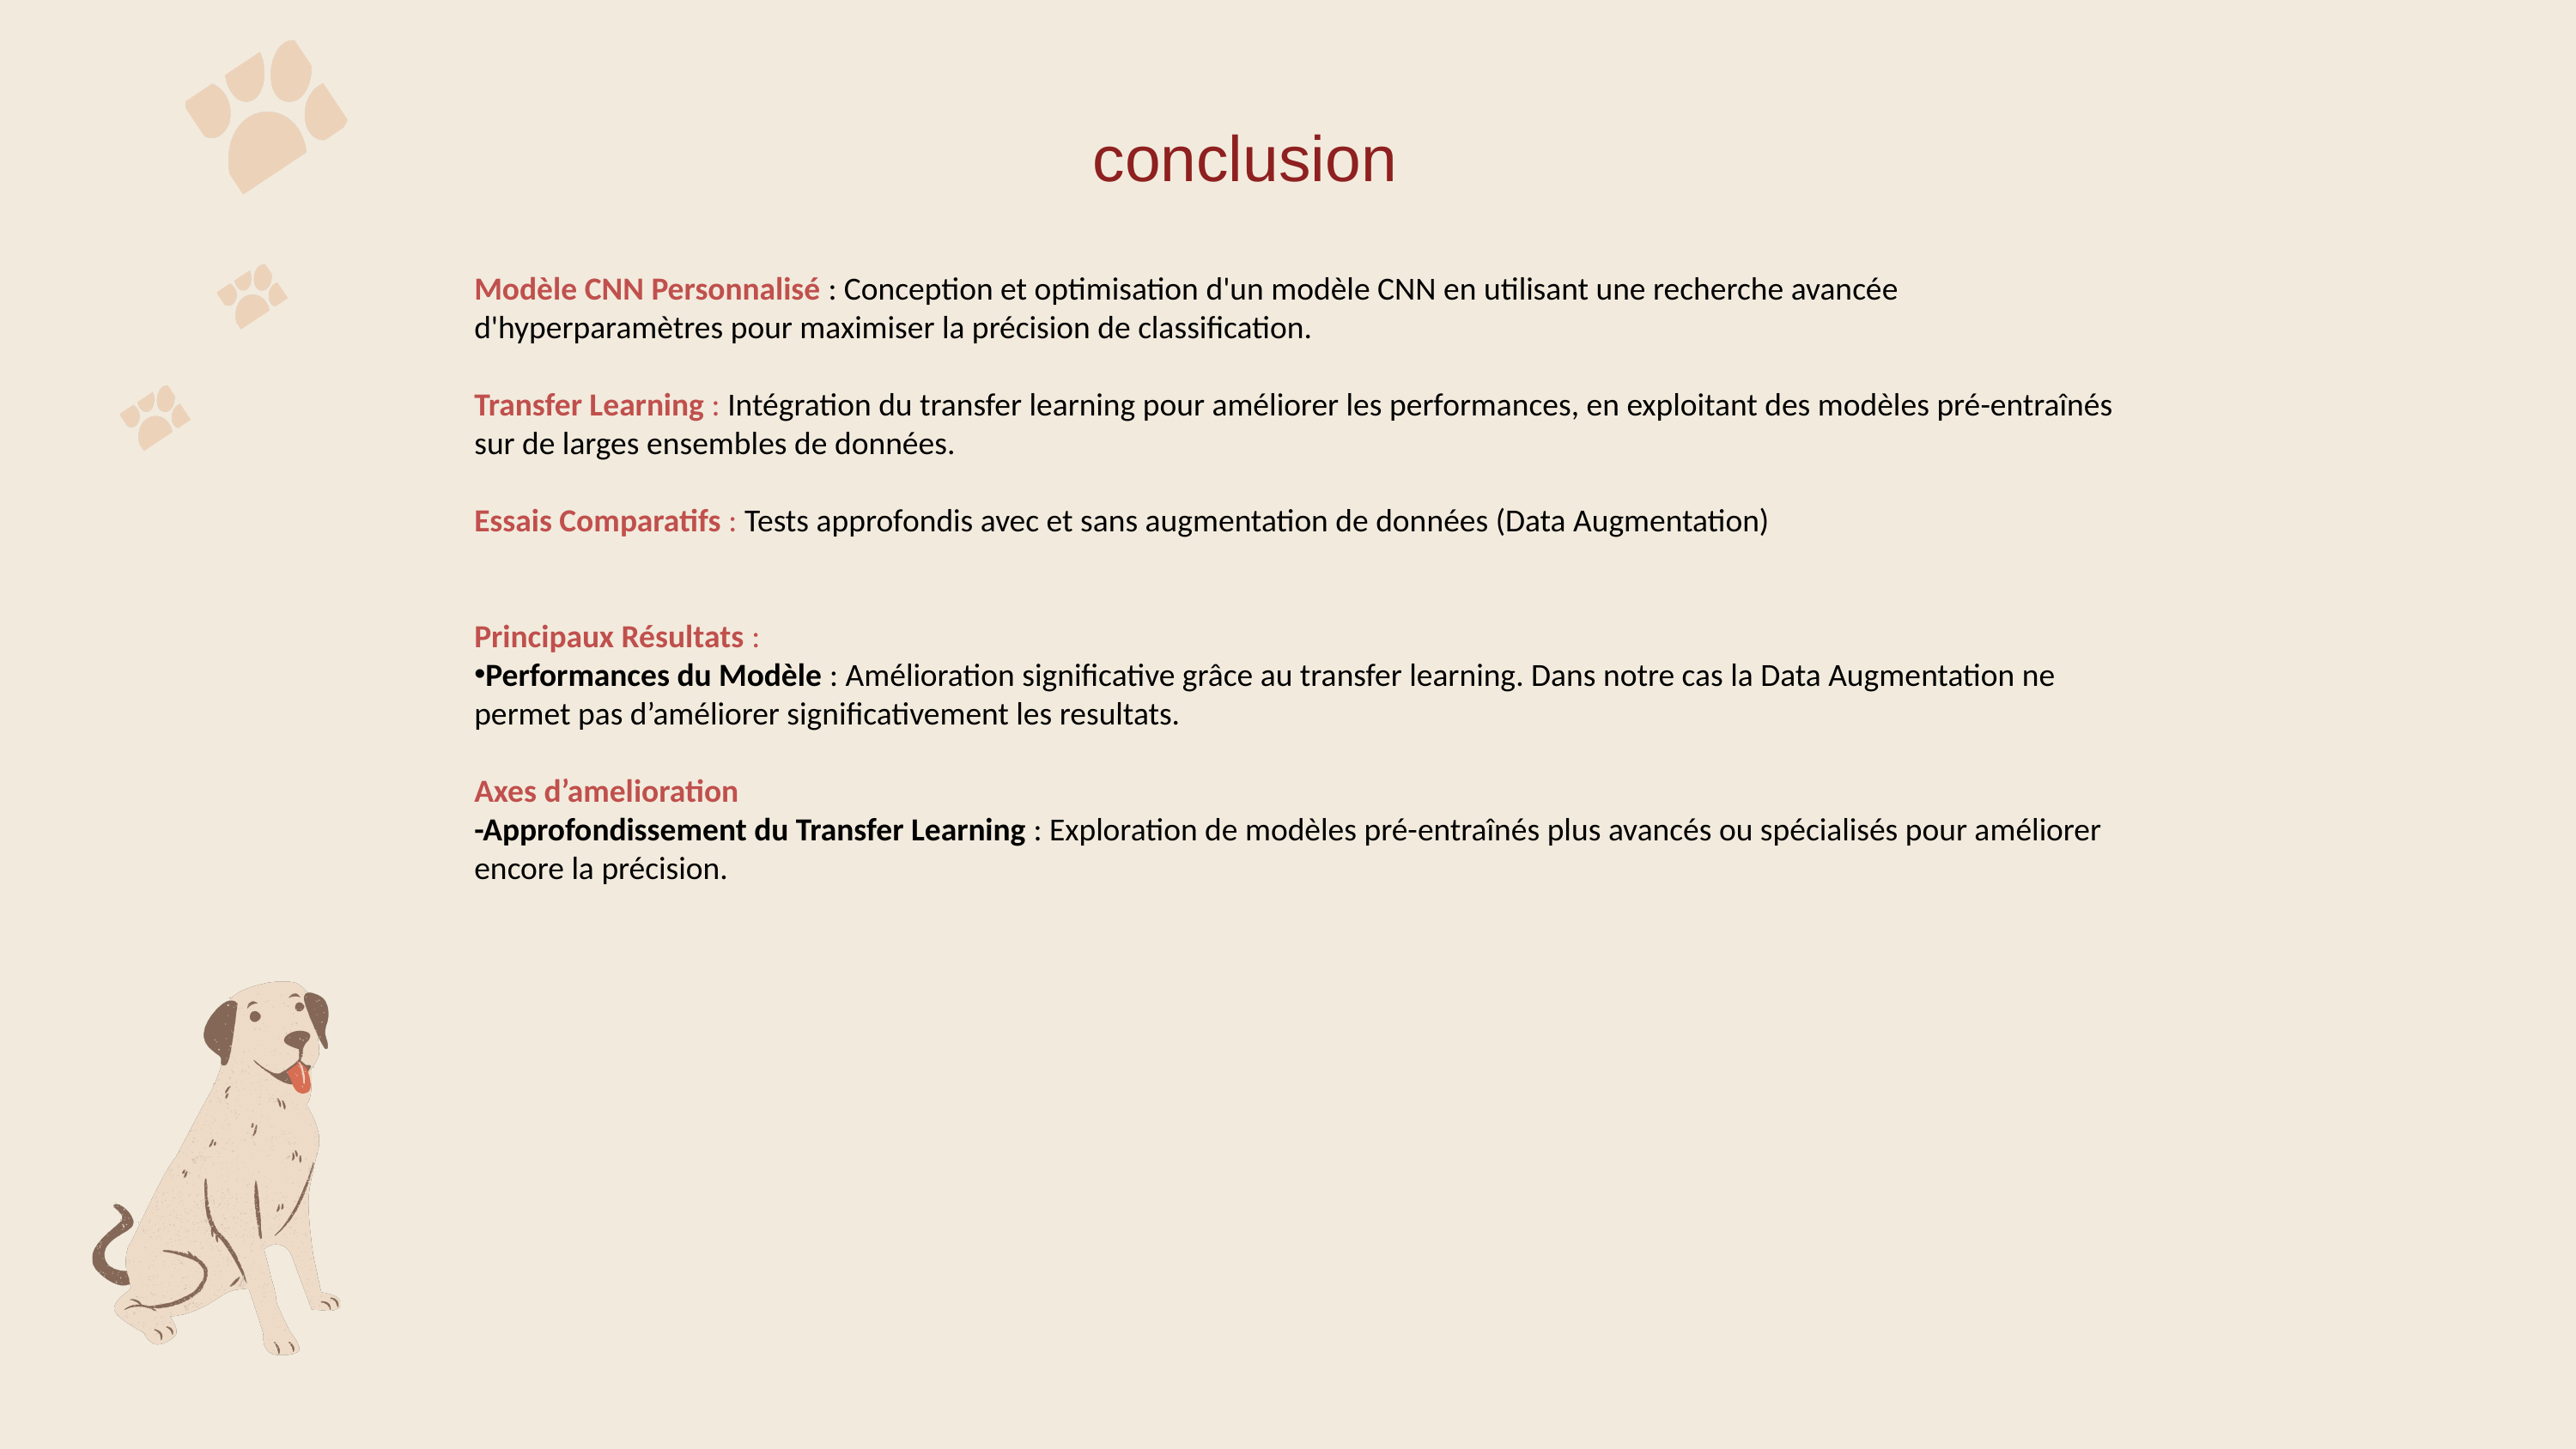

conclusion

Modèle CNN Personnalisé : Conception et optimisation d'un modèle CNN en utilisant une recherche avancée d'hyperparamètres pour maximiser la précision de classification.

Transfer Learning : Intégration du transfer learning pour améliorer les performances, en exploitant des modèles pré-entraînés sur de larges ensembles de données.

Essais Comparatifs : Tests approfondis avec et sans augmentation de données (Data Augmentation)

Principaux Résultats :
Performances du Modèle : Amélioration significative grâce au transfer learning. Dans notre cas la Data Augmentation ne permet pas d’améliorer significativement les resultats.

Axes d’amelioration
-Approfondissement du Transfer Learning : Exploration de modèles pré-entraînés plus avancés ou spécialisés pour améliorer encore la précision.